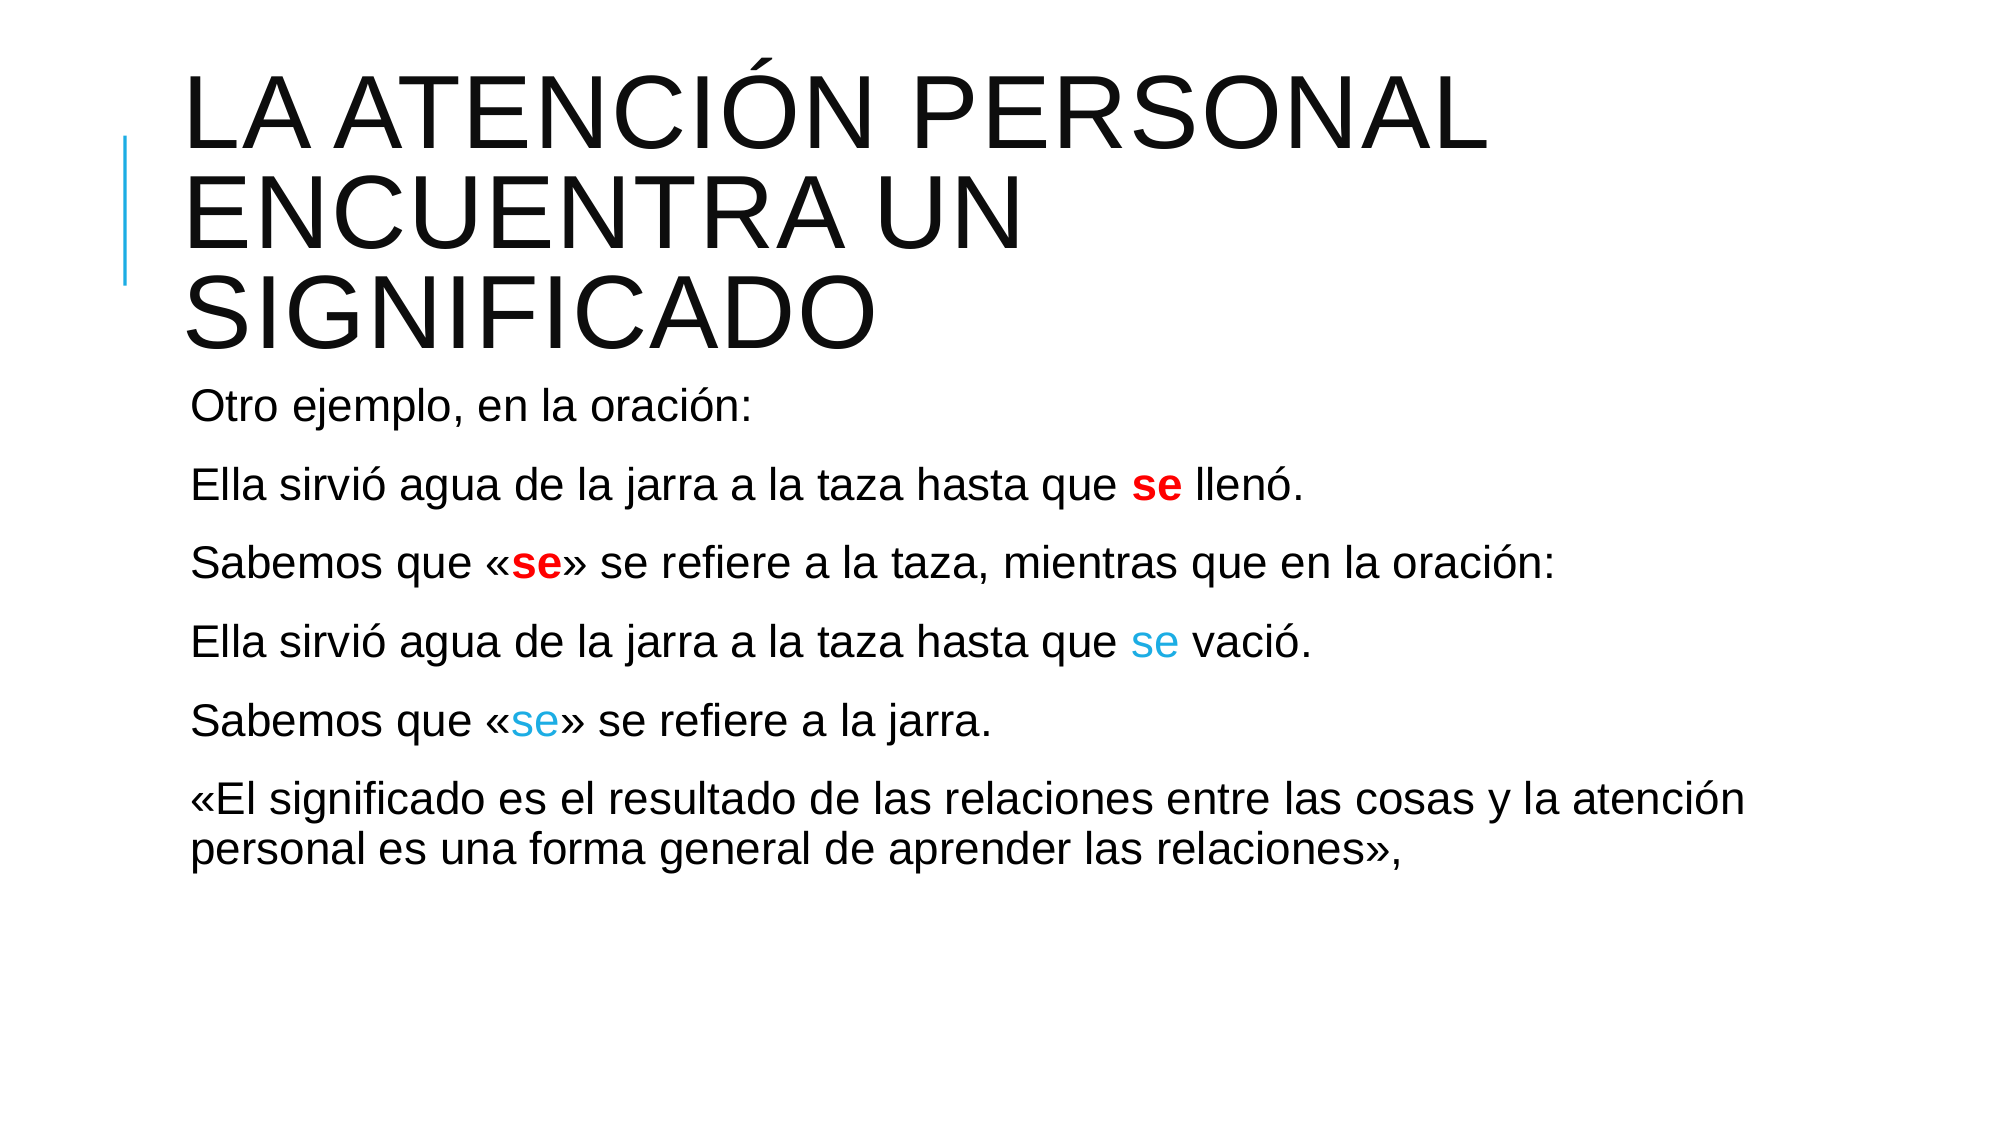

La Atención Personal Encuentra un Significado
Otro ejemplo, en la oración:
Ella sirvió agua de la jarra a la taza hasta que se llenó.
Sabemos que «se» se refiere a la taza, mientras que en la oración:
Ella sirvió agua de la jarra a la taza hasta que se vació.
Sabemos que «se» se refiere a la jarra.
«El significado es el resultado de las relaciones entre las cosas y la atención personal es una forma general de aprender las relaciones»,